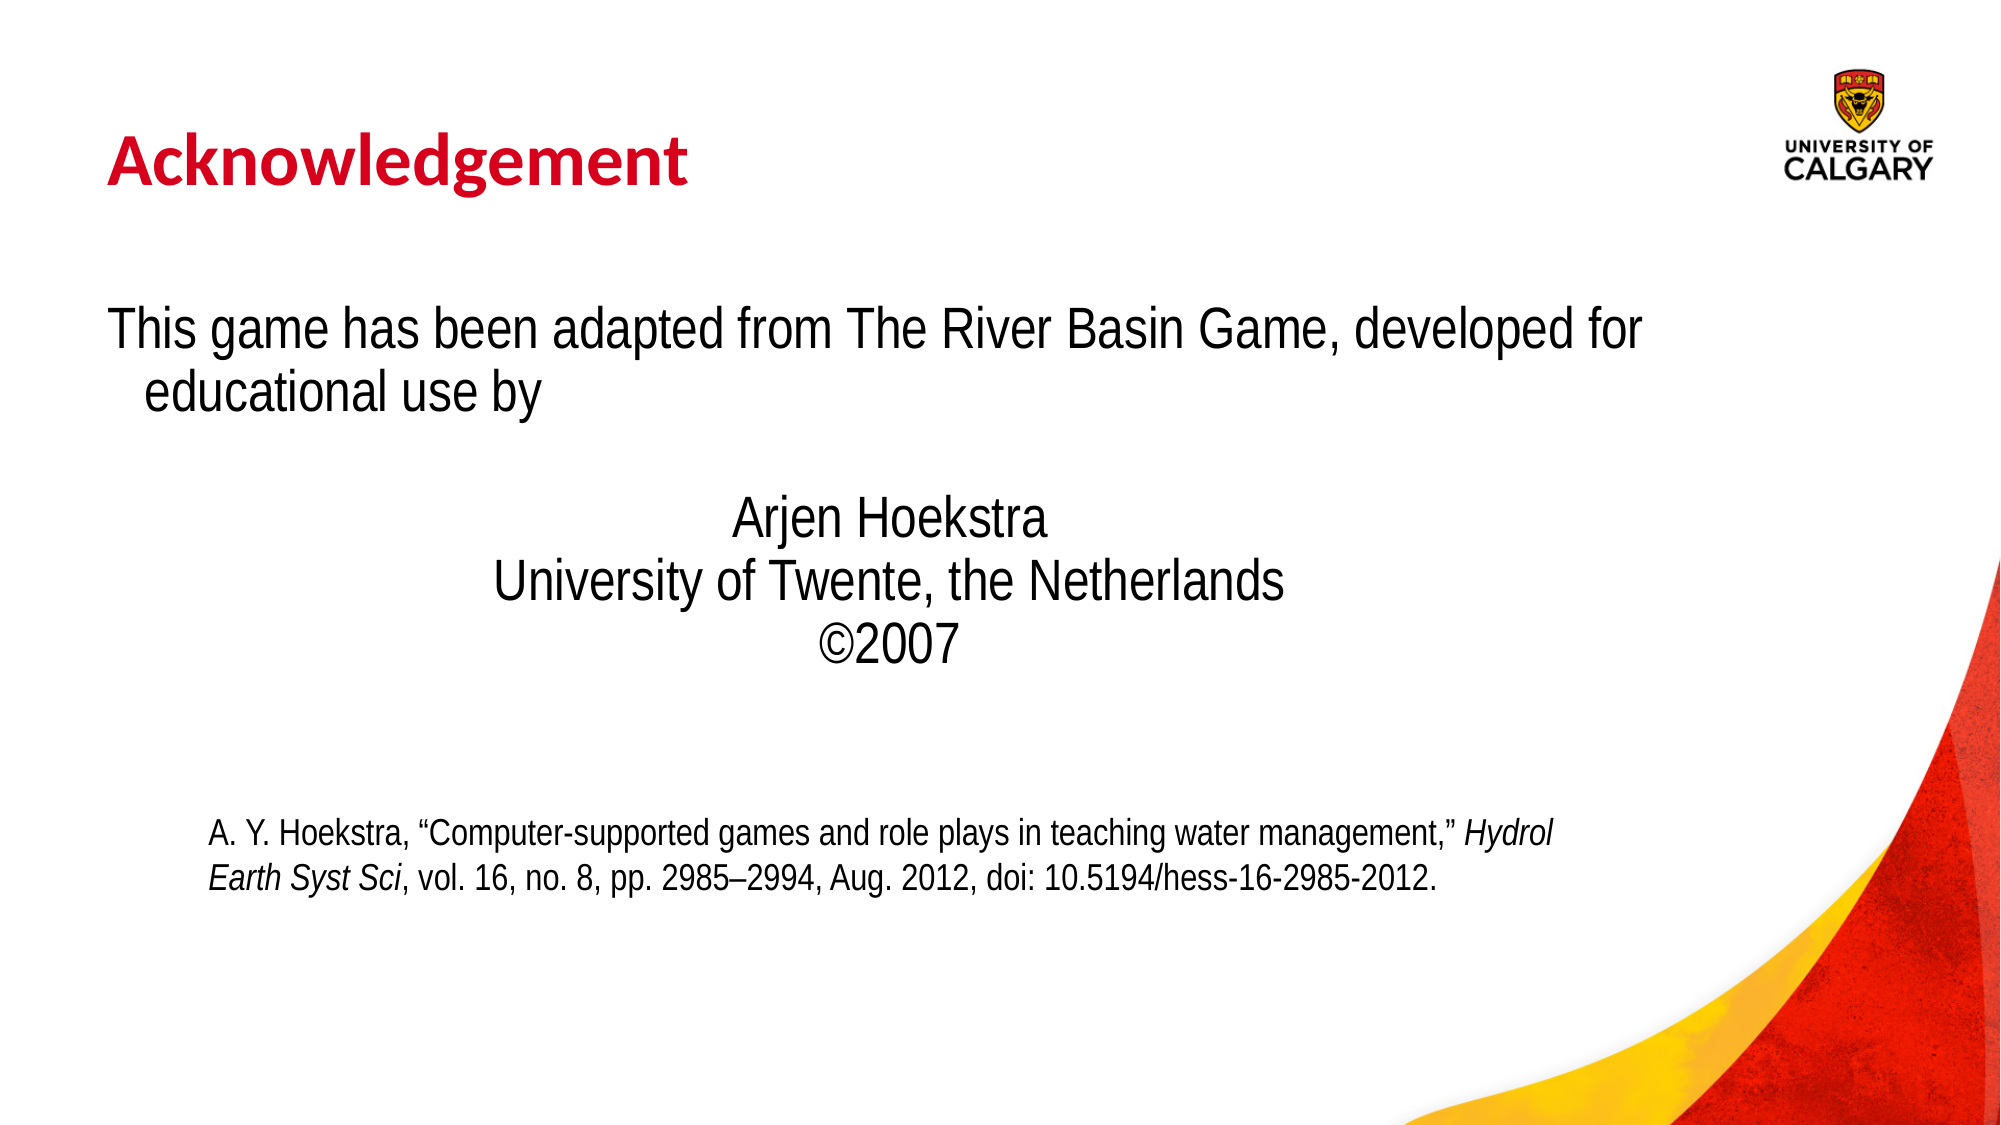

# Acknowledgement
This game has been adapted from The River Basin Game, developed for educational use by

Arjen Hoekstra
University of Twente, the Netherlands
©2007
A. Y. Hoekstra, “Computer-supported games and role plays in teaching water management,” Hydrol Earth Syst Sci, vol. 16, no. 8, pp. 2985–2994, Aug. 2012, doi: 10.5194/hess-16-2985-2012.